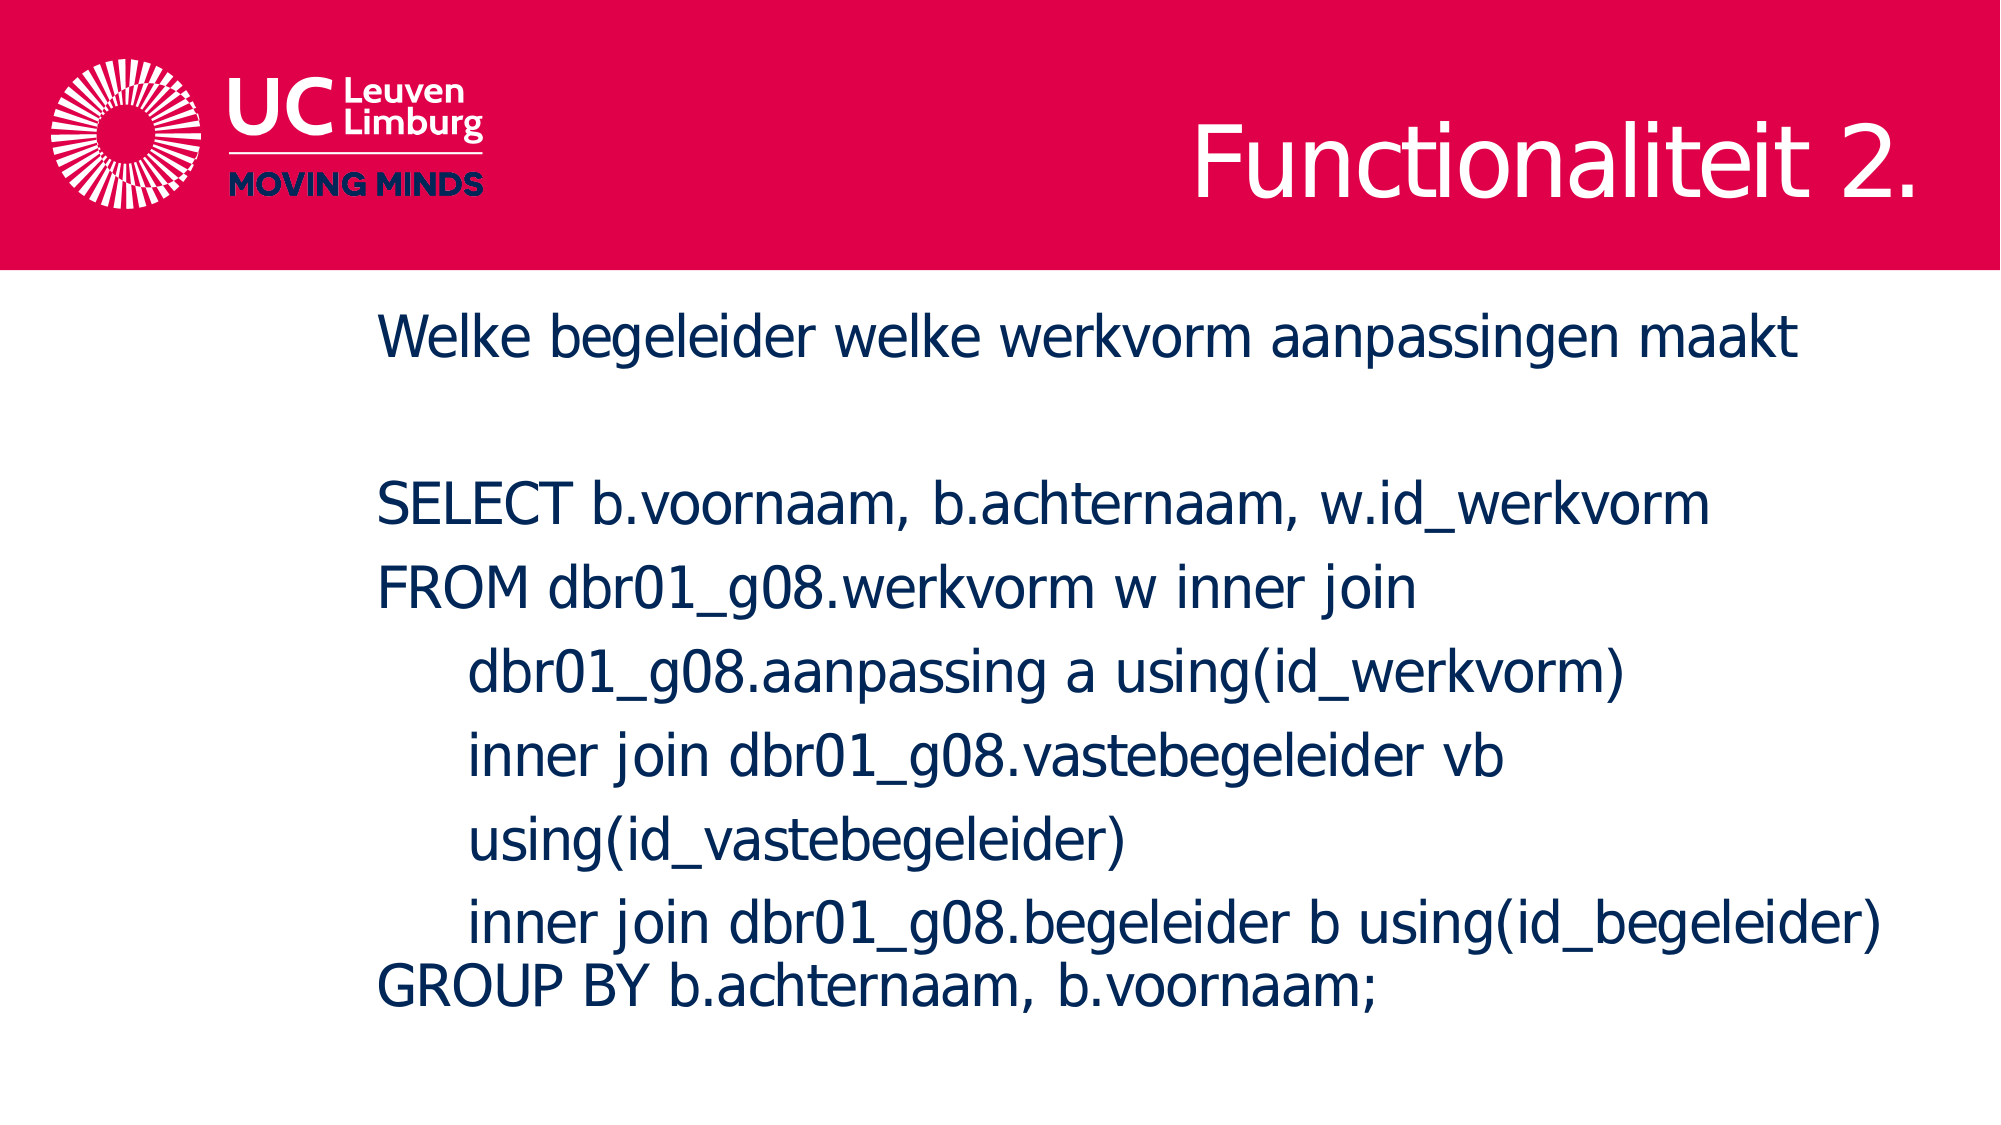

# Functionaliteit 2.
   Welke begeleider welke werkvorm aanpassingen maakt

   SELECT b.voornaam, b.achternaam, w.id_werkvorm
   FROM dbr01_g08.werkvorm w inner join
        dbr01_g08.aanpassing a using(id_werkvorm)
        inner join dbr01_g08.vastebegeleider vb
        using(id_vastebegeleider)
        inner join dbr01_g08.begeleider b using(id_begeleider)     GROUP BY b.achternaam, b.voornaam;